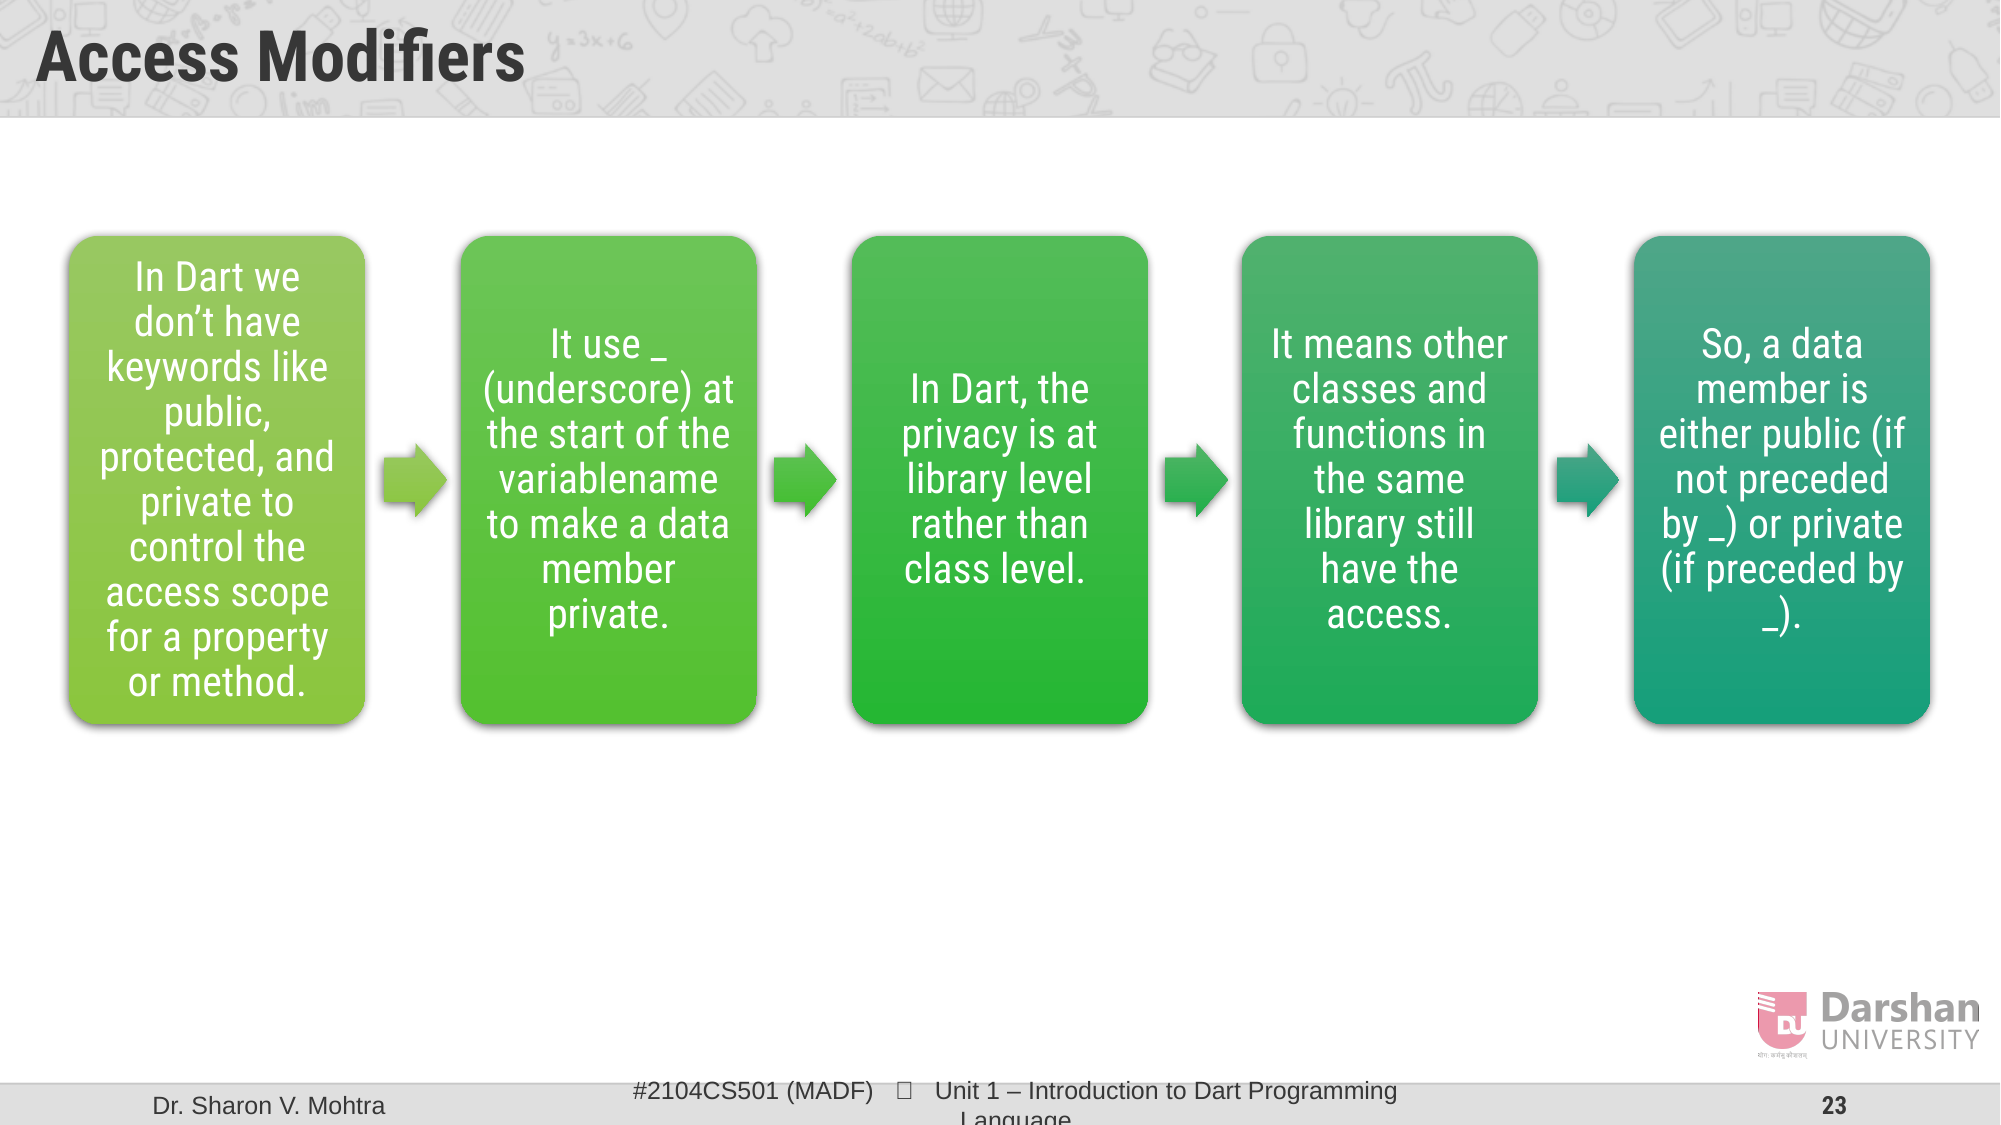

# Access Modifiers
In Dart we don’t have keywords like public, protected, and private to control the access scope for a property or method.
It use _ (underscore) at the start of the variablename to make a data member private.
In Dart, the privacy is at library level rather than class level.
It means other classes and functions in the same library still have the access.
So, a data member is either public (if not preceded by _) or private (if preceded by _).